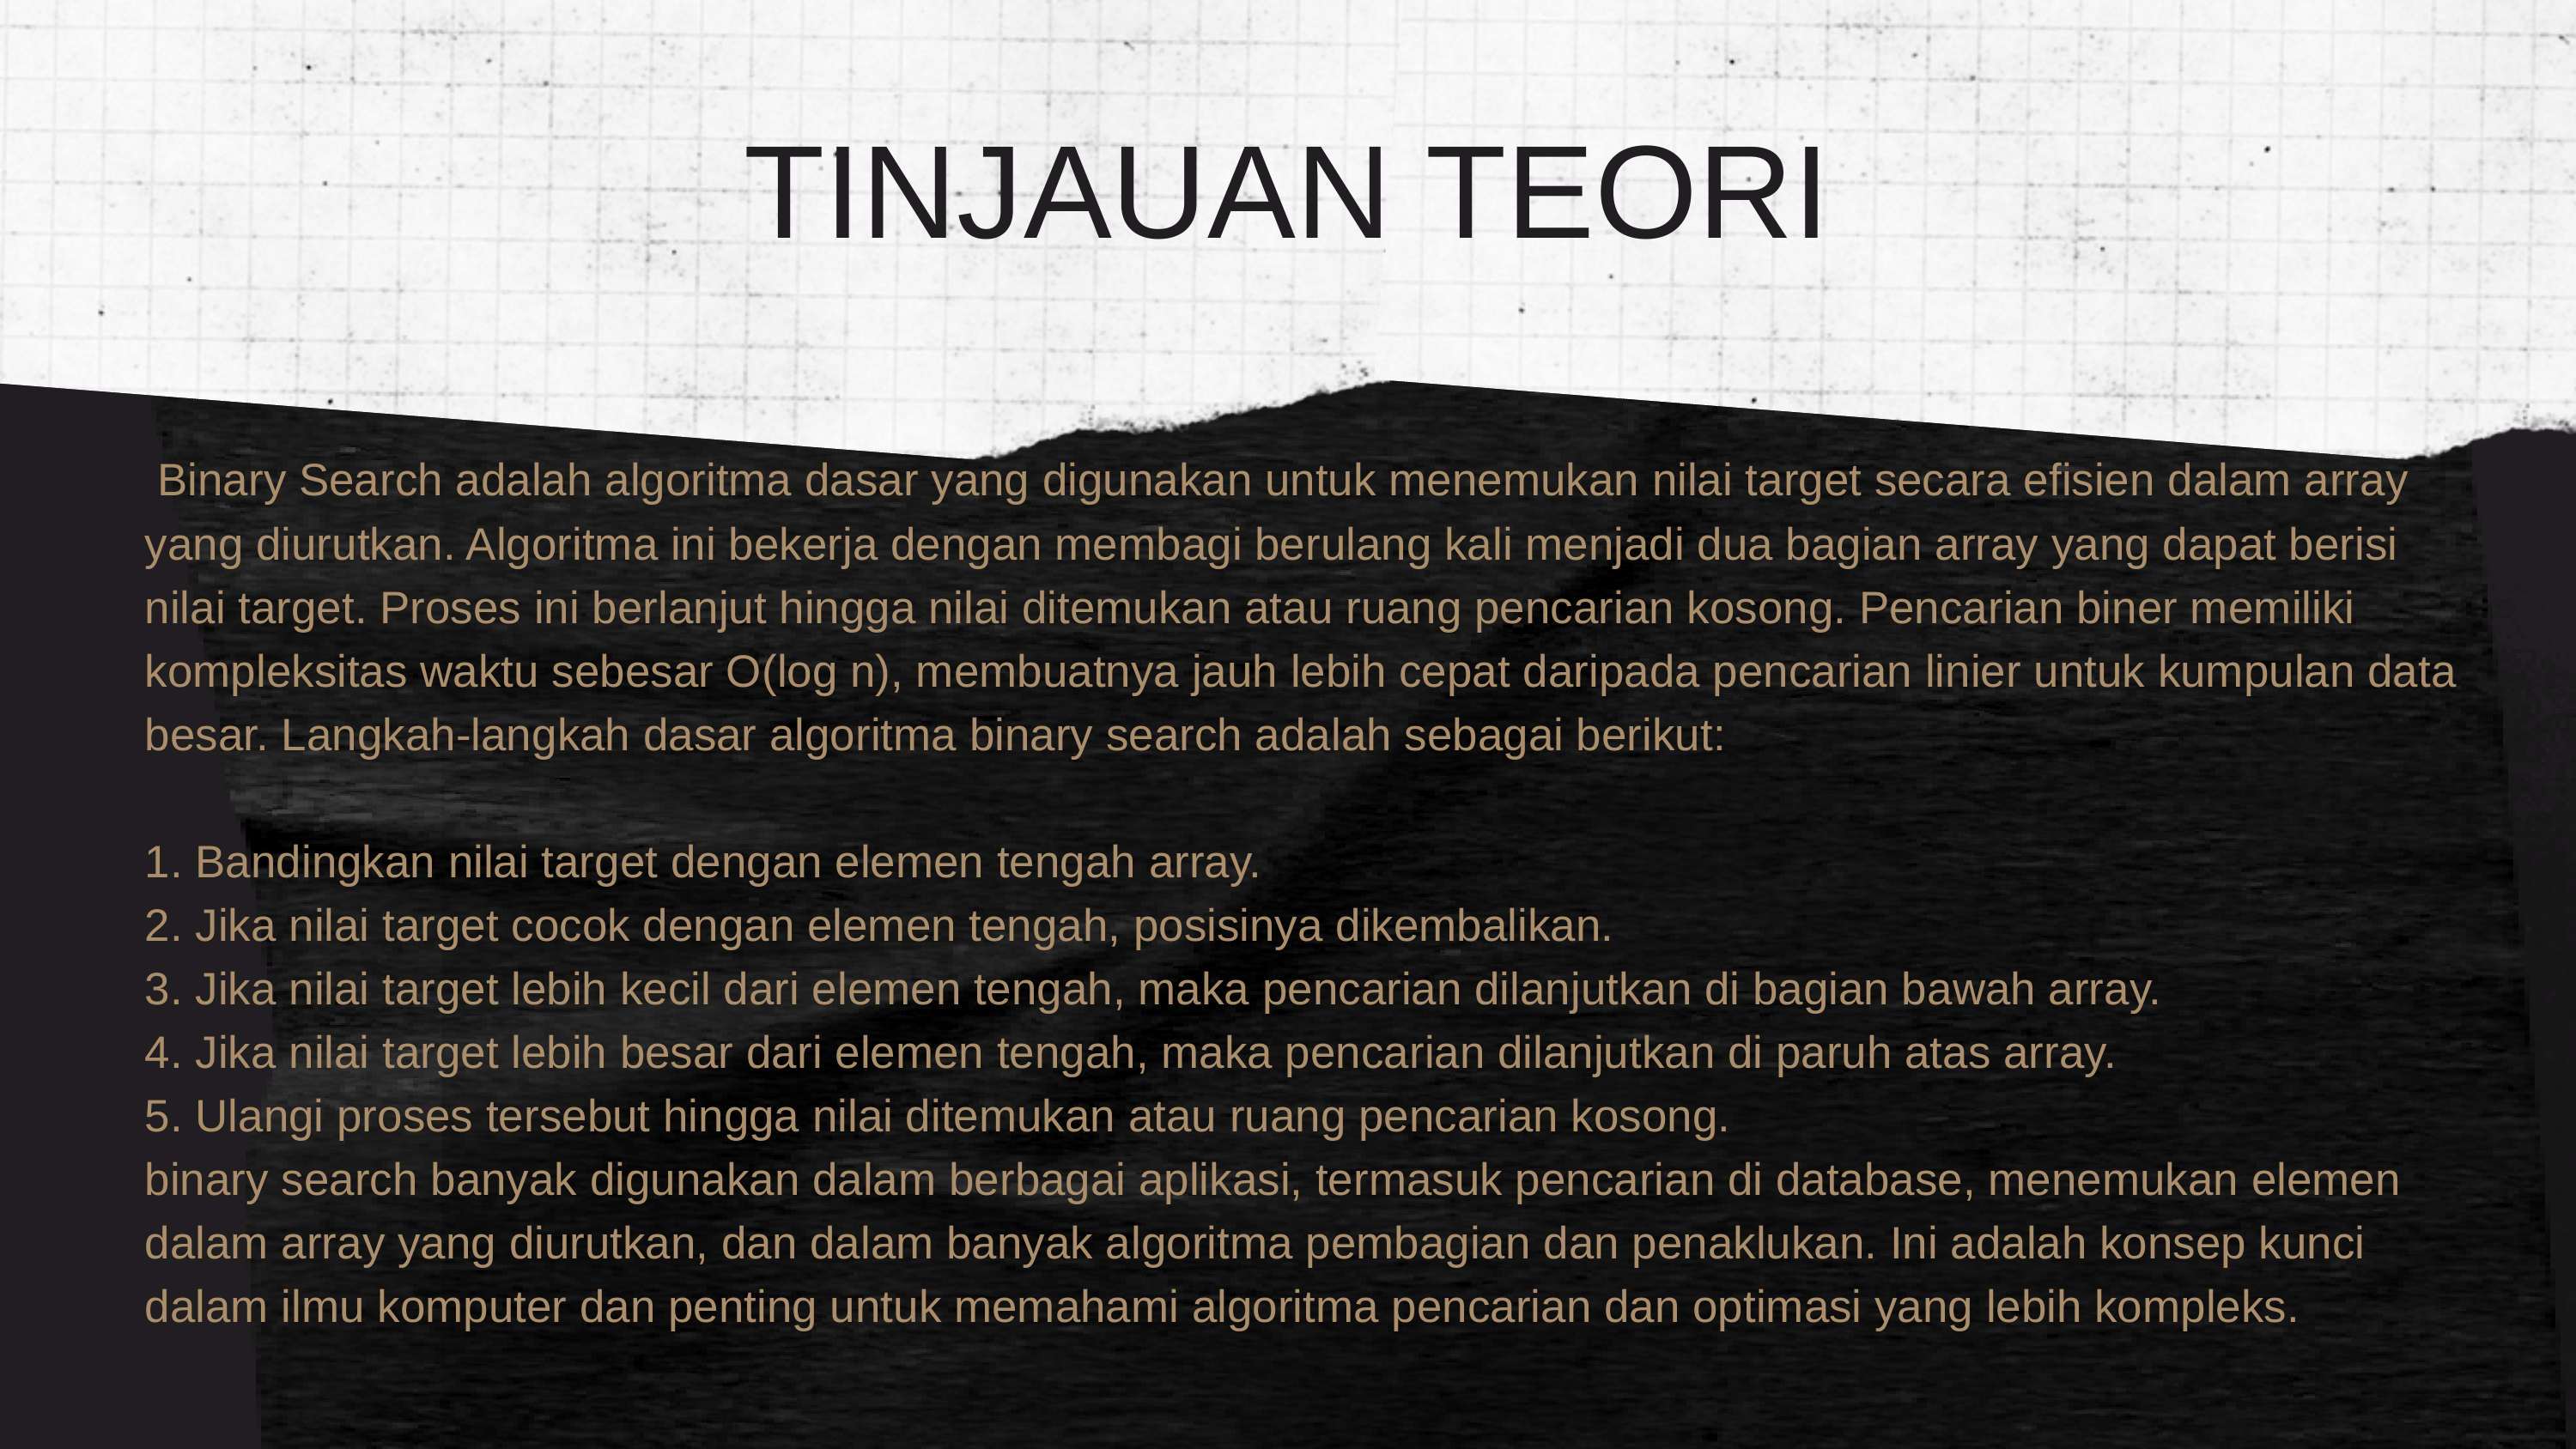

TINJAUAN TEORI

 Binary Search adalah algoritma dasar yang digunakan untuk menemukan nilai target secara efisien dalam array yang diurutkan. Algoritma ini bekerja dengan membagi berulang kali menjadi dua bagian array yang dapat berisi nilai target. Proses ini berlanjut hingga nilai ditemukan atau ruang pencarian kosong. Pencarian biner memiliki kompleksitas waktu sebesar O(log n), membuatnya jauh lebih cepat daripada pencarian linier untuk kumpulan data besar. Langkah-langkah dasar algoritma binary search adalah sebagai berikut:

1. Bandingkan nilai target dengan elemen tengah array.
2. Jika nilai target cocok dengan elemen tengah, posisinya dikembalikan.
3. Jika nilai target lebih kecil dari elemen tengah, maka pencarian dilanjutkan di bagian bawah array.
4. Jika nilai target lebih besar dari elemen tengah, maka pencarian dilanjutkan di paruh atas array.
5. Ulangi proses tersebut hingga nilai ditemukan atau ruang pencarian kosong.
binary search banyak digunakan dalam berbagai aplikasi, termasuk pencarian di database, menemukan elemen dalam array yang diurutkan, dan dalam banyak algoritma pembagian dan penaklukan. Ini adalah konsep kunci dalam ilmu komputer dan penting untuk memahami algoritma pencarian dan optimasi yang lebih kompleks.